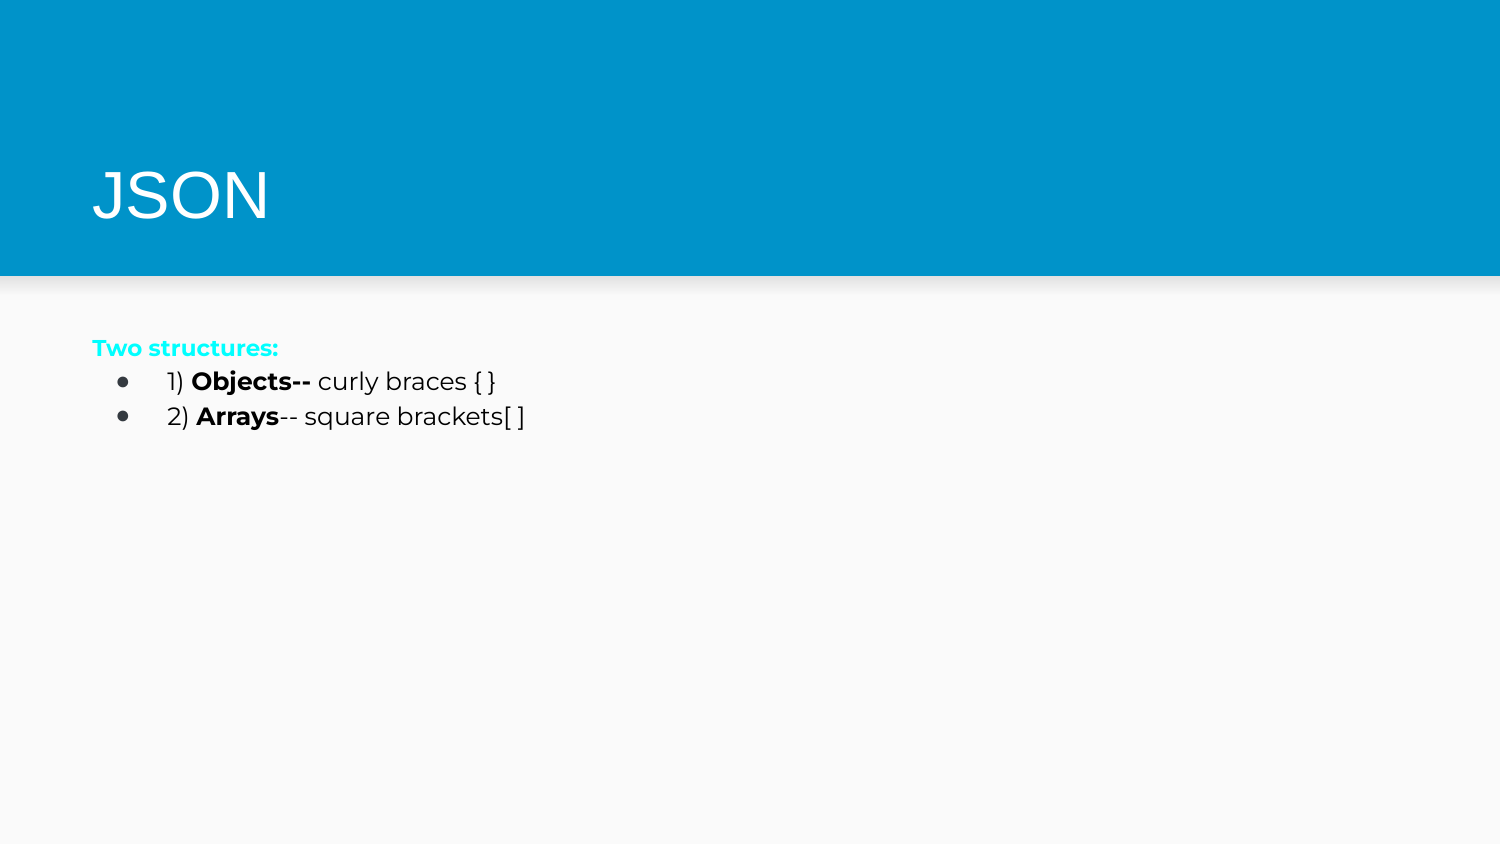

# JSON
Two structures:
1) Objects-- curly braces { }
2) Arrays-- square brackets[ ]